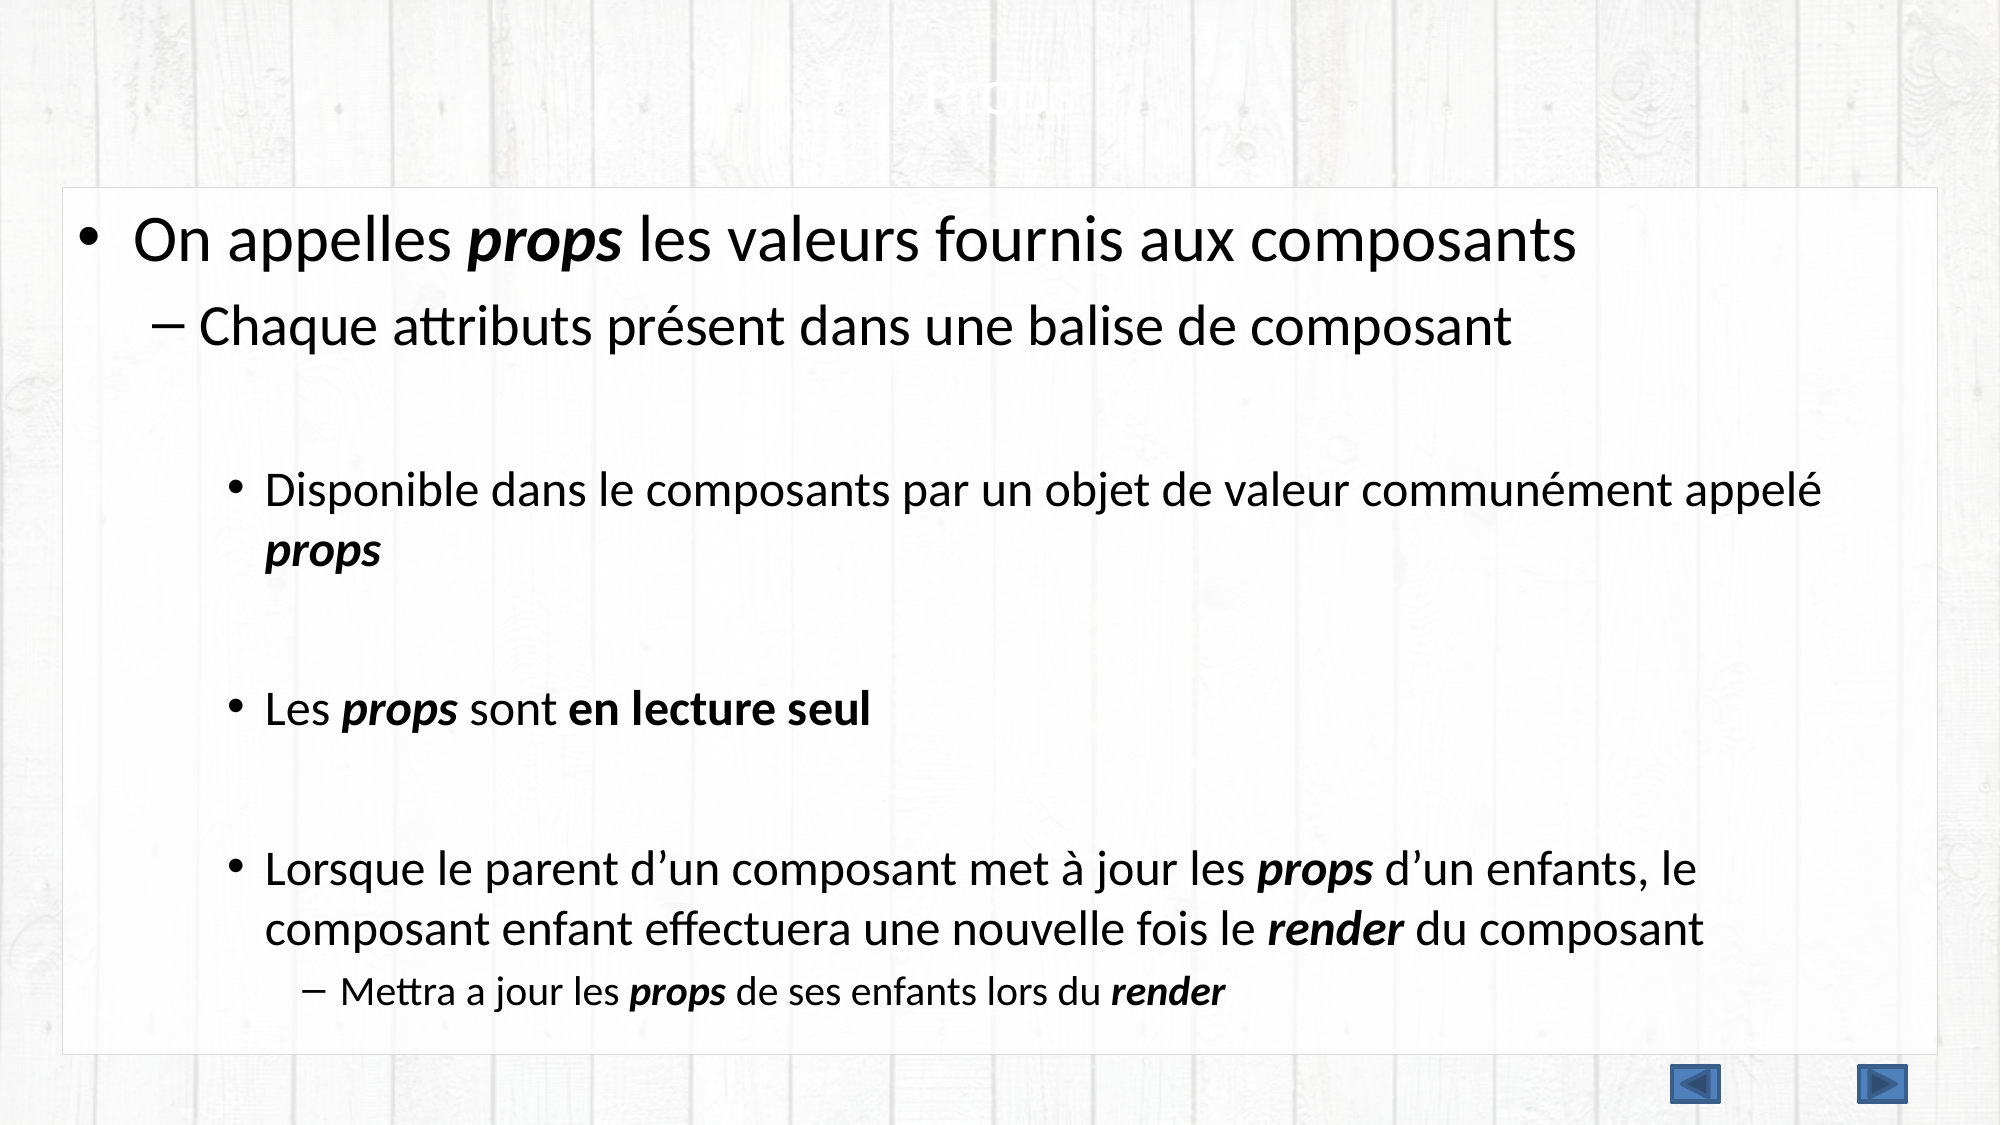

# Props
On appelles props les valeurs fournis aux composants
Chaque attributs présent dans une balise de composant

Disponible dans le composants par un objet de valeur communément appelé props

Les props sont en lecture seul

Lorsque le parent d’un composant met à jour les props d’un enfants, le composant enfant effectuera une nouvelle fois le render du composant
Mettra a jour les props de ses enfants lors du render